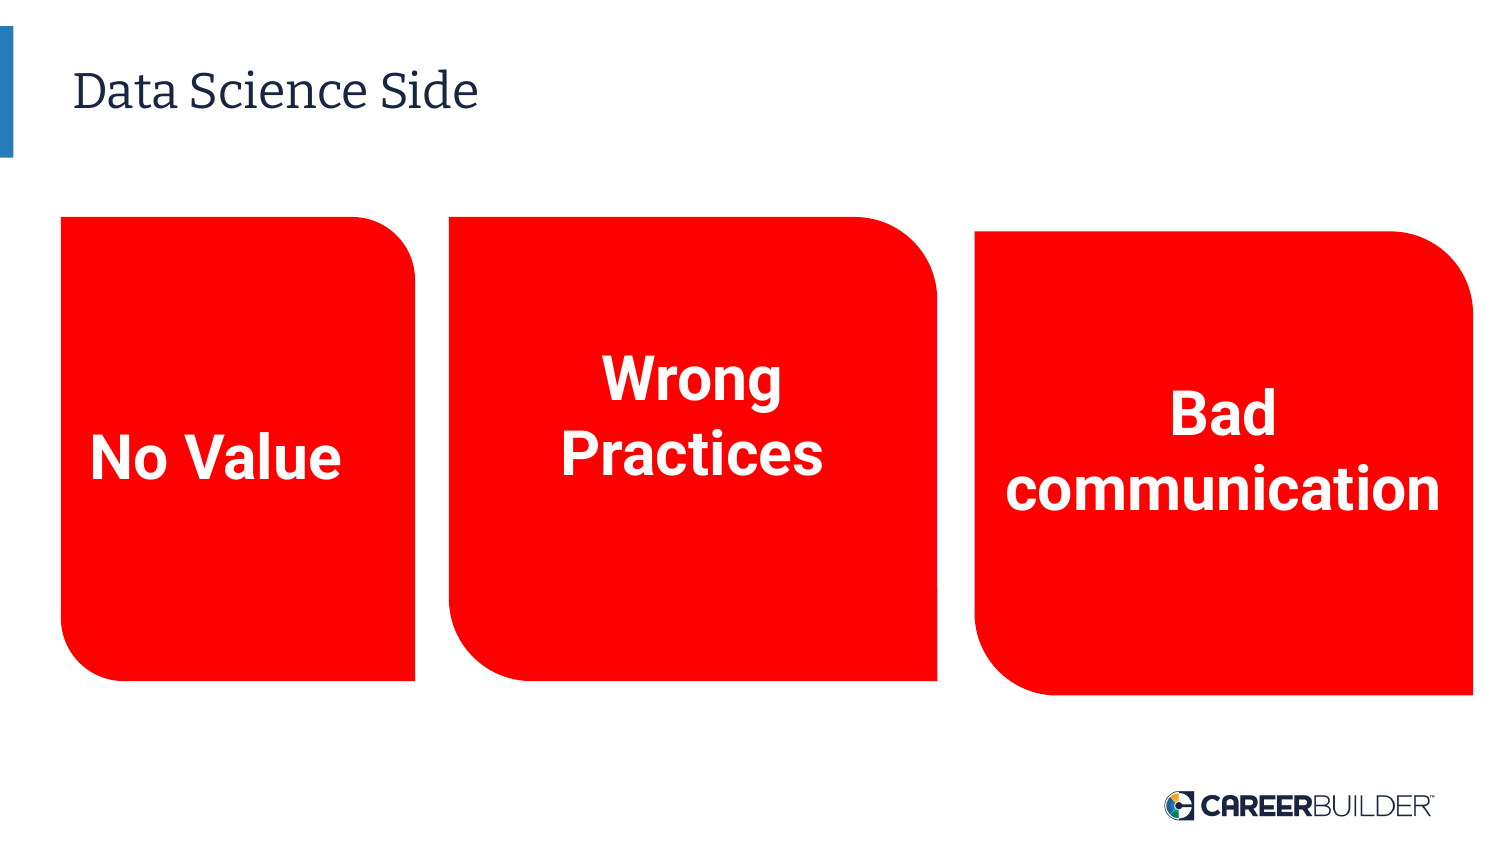

# Data Science Side

No Value

Wrong Practices

Bad communication
Vestibulum congue tempus
Lorem ipsum dolor sit amet, consectetur adipiscing elit, sed do eiusmod tempor.